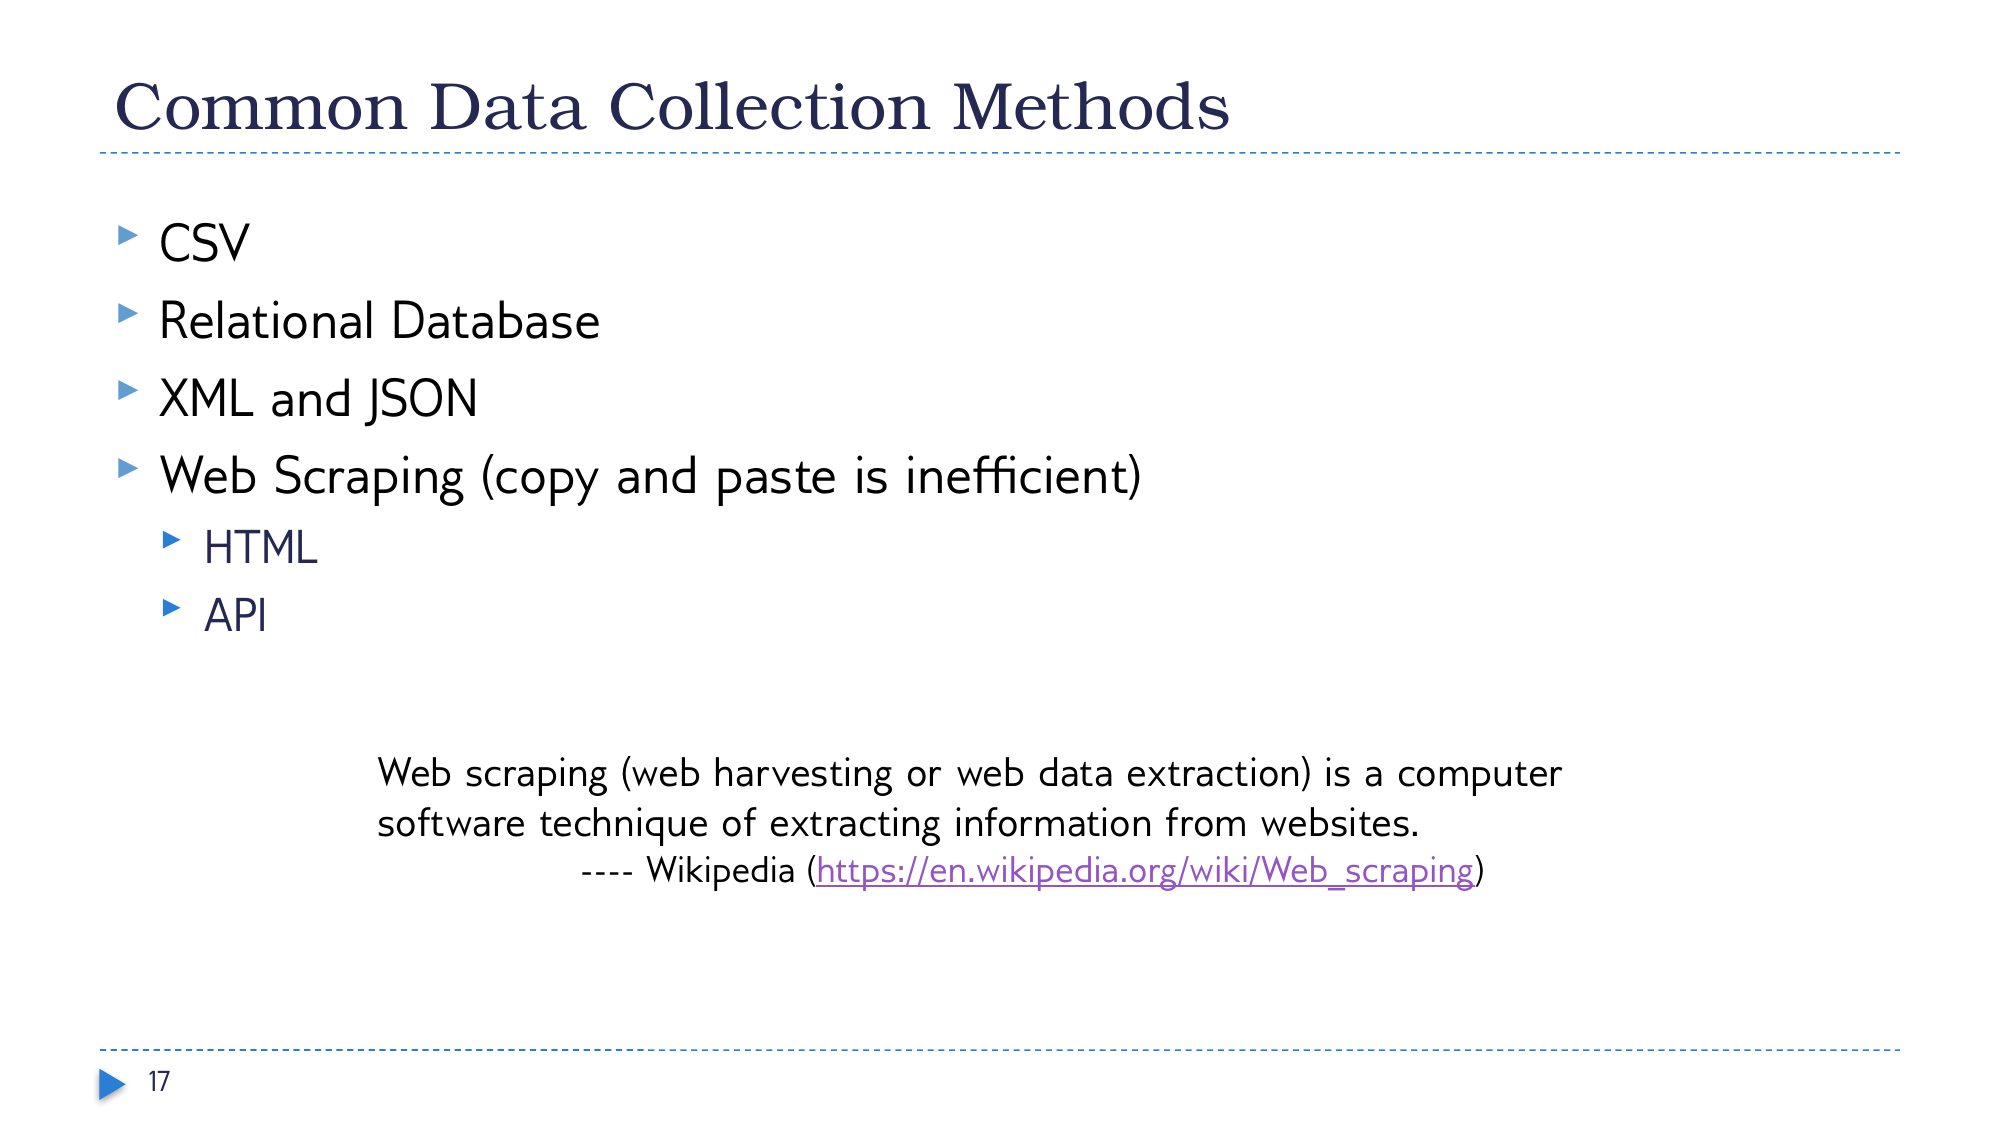

# Common Data Collection Methods
CSV
Relational Database
XML and JSON
Web Scraping (copy and paste is inefficient)
HTML
API
Web scraping (web harvesting or web data extraction) is a computer software technique of extracting information from websites.
                  ---- Wikipedia (https://en.wikipedia.org/wiki/Web_scraping)
17